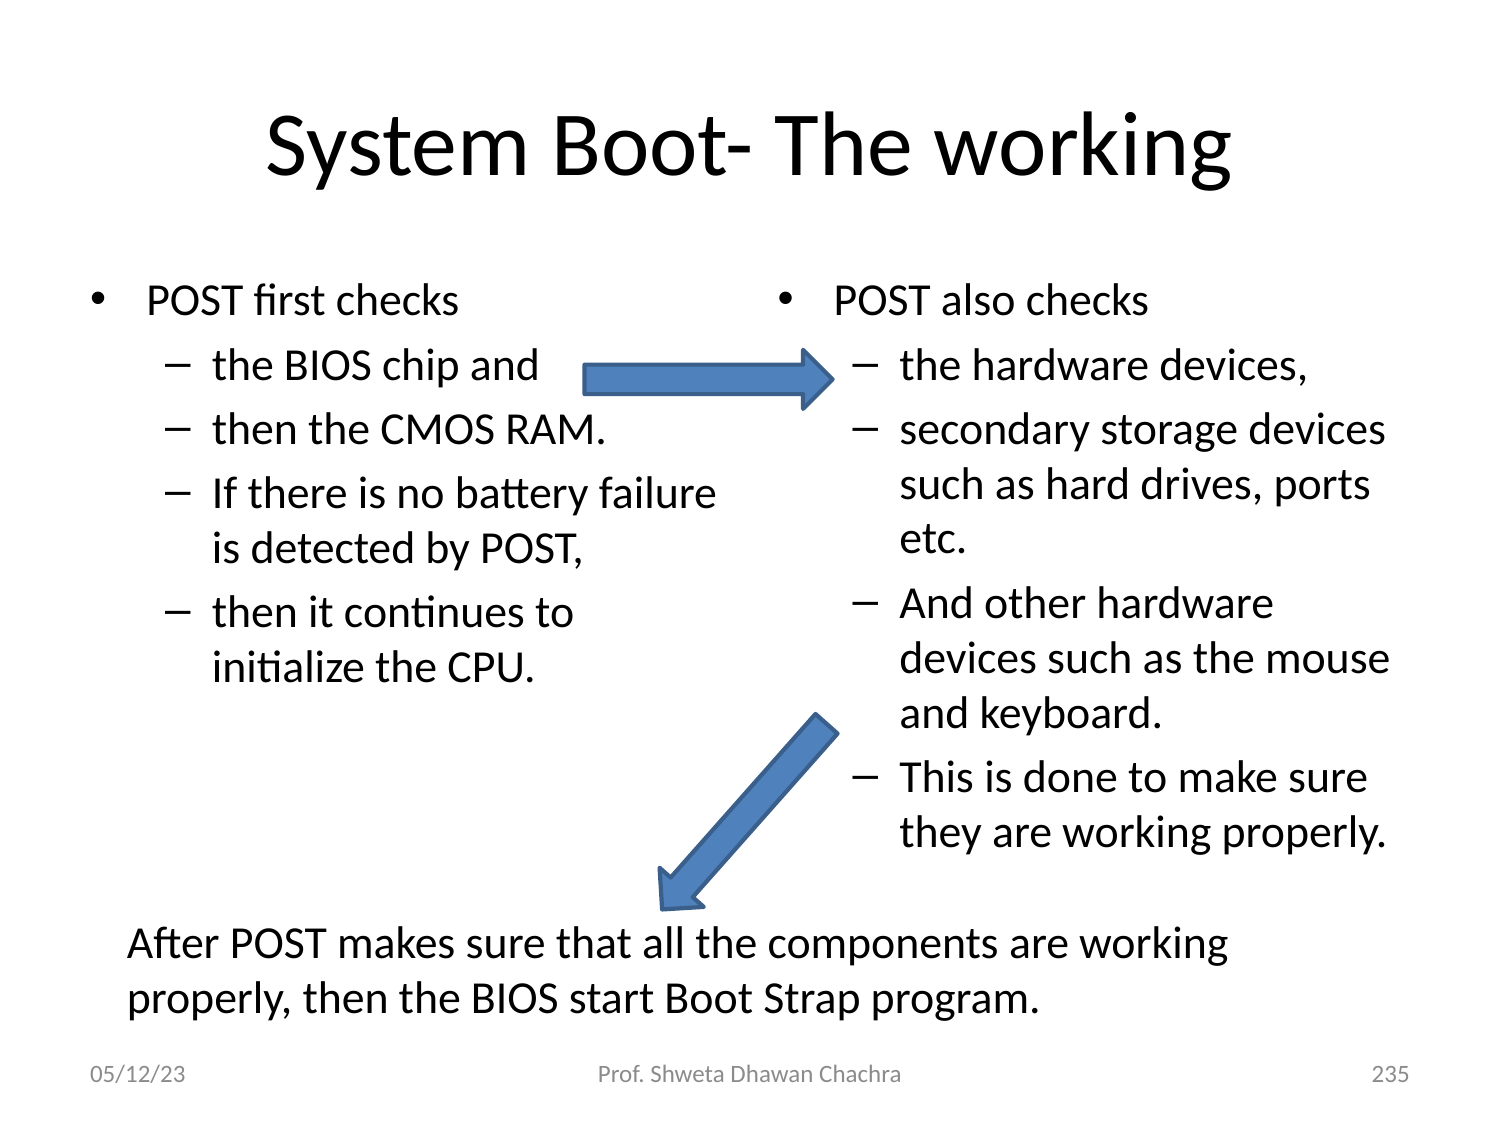

# System Boot- The working
POST first checks
the BIOS chip and
then the CMOS RAM.
If there is no battery failure is detected by POST,
then it continues to initialize the CPU.

POST also checks
the hardware devices,
secondary storage devices such as hard drives, ports etc.
And other hardware devices such as the mouse and keyboard.
This is done to make sure they are working properly.

After POST makes sure that all the components are working properly, then the BIOS start Boot Strap program.
05/12/23
Prof. Shweta Dhawan Chachra
235